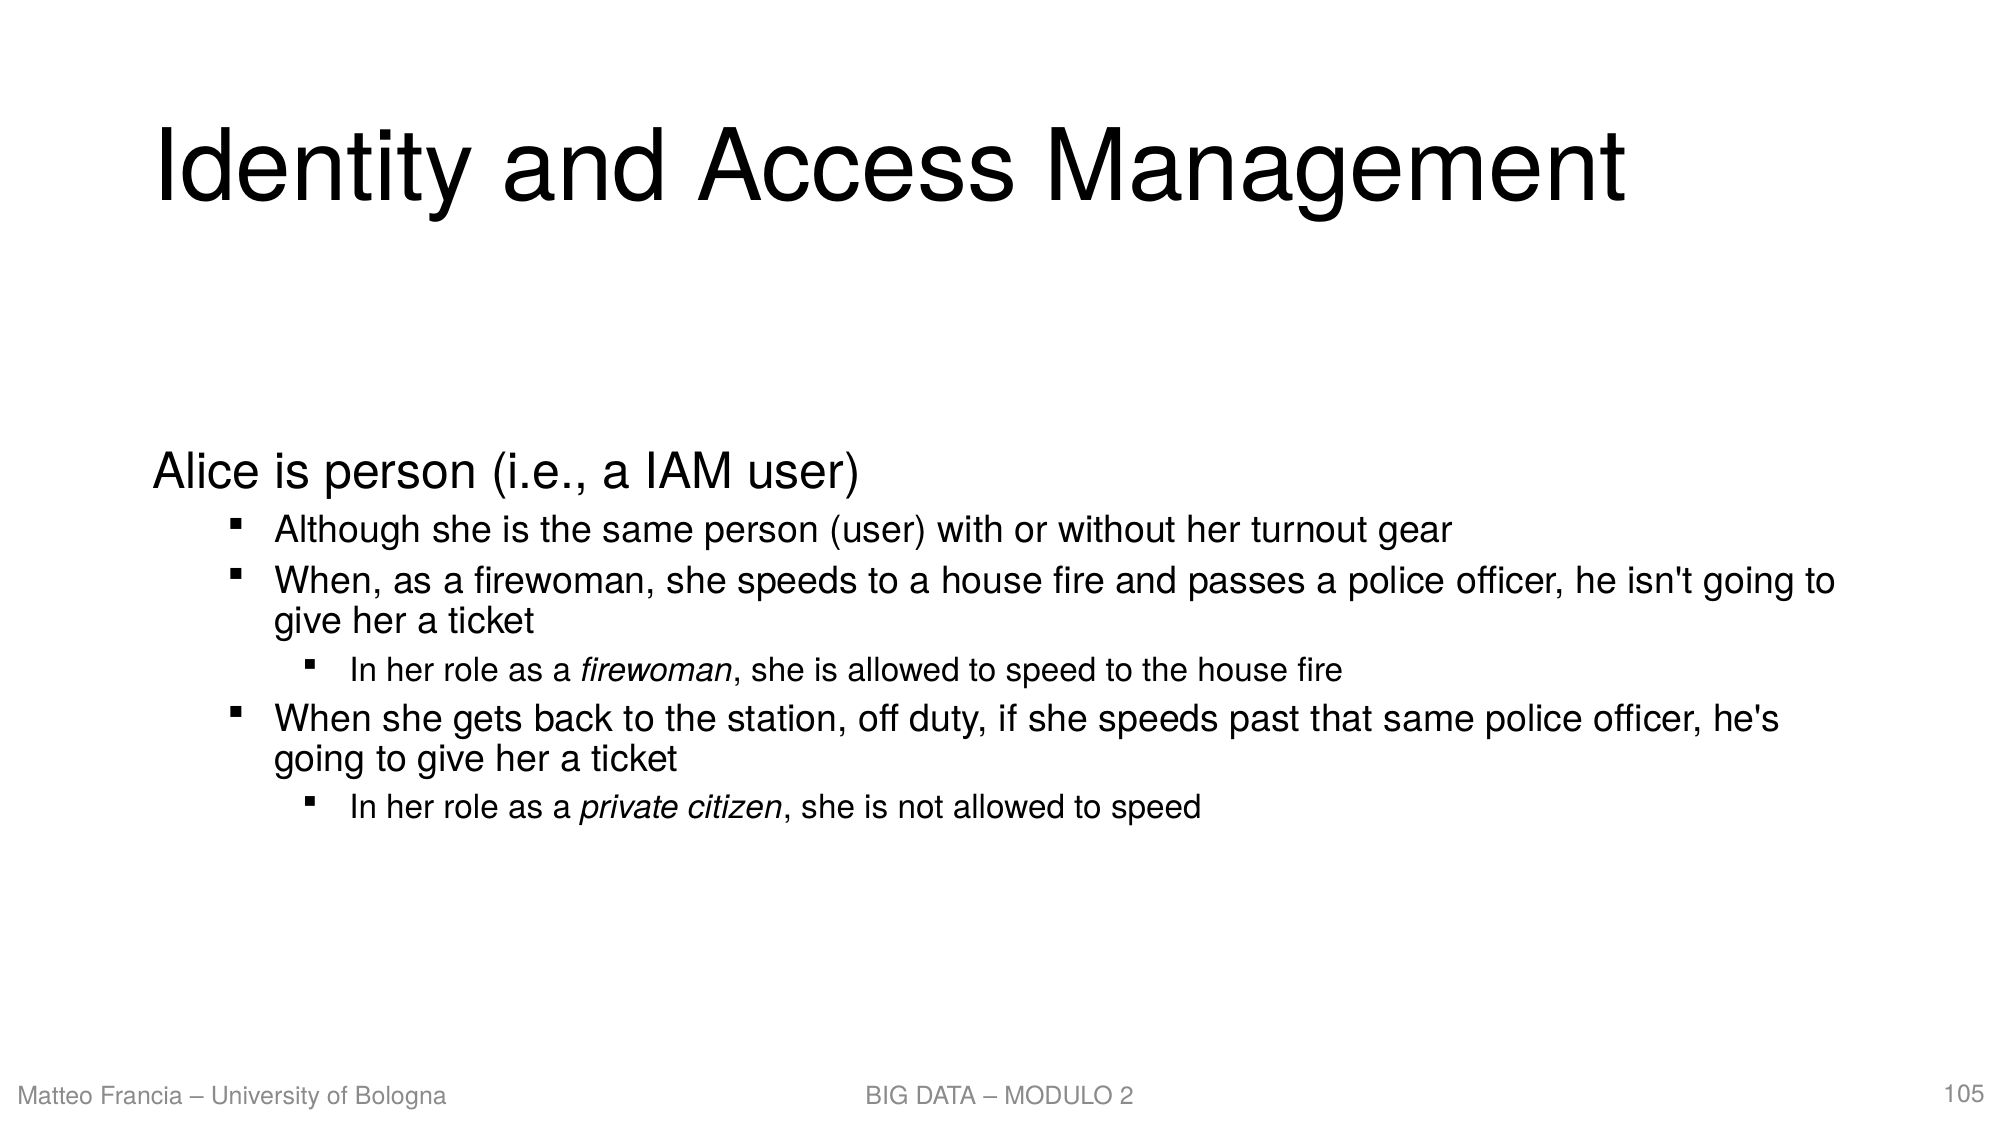

# Identity and Access Management
Alice is person (i.e., a IAM user)
Although she is the same person (user) with or without her turnout gear
When, as a firewoman, she speeds to a house fire and passes a police officer, he isn't going to give her a ticket
In her role as a firewoman, she is allowed to speed to the house fire
When she gets back to the station, off duty, if she speeds past that same police officer, he's going to give her a ticket
In her role as a private citizen, she is not allowed to speed

105
Matteo Francia – University of Bologna